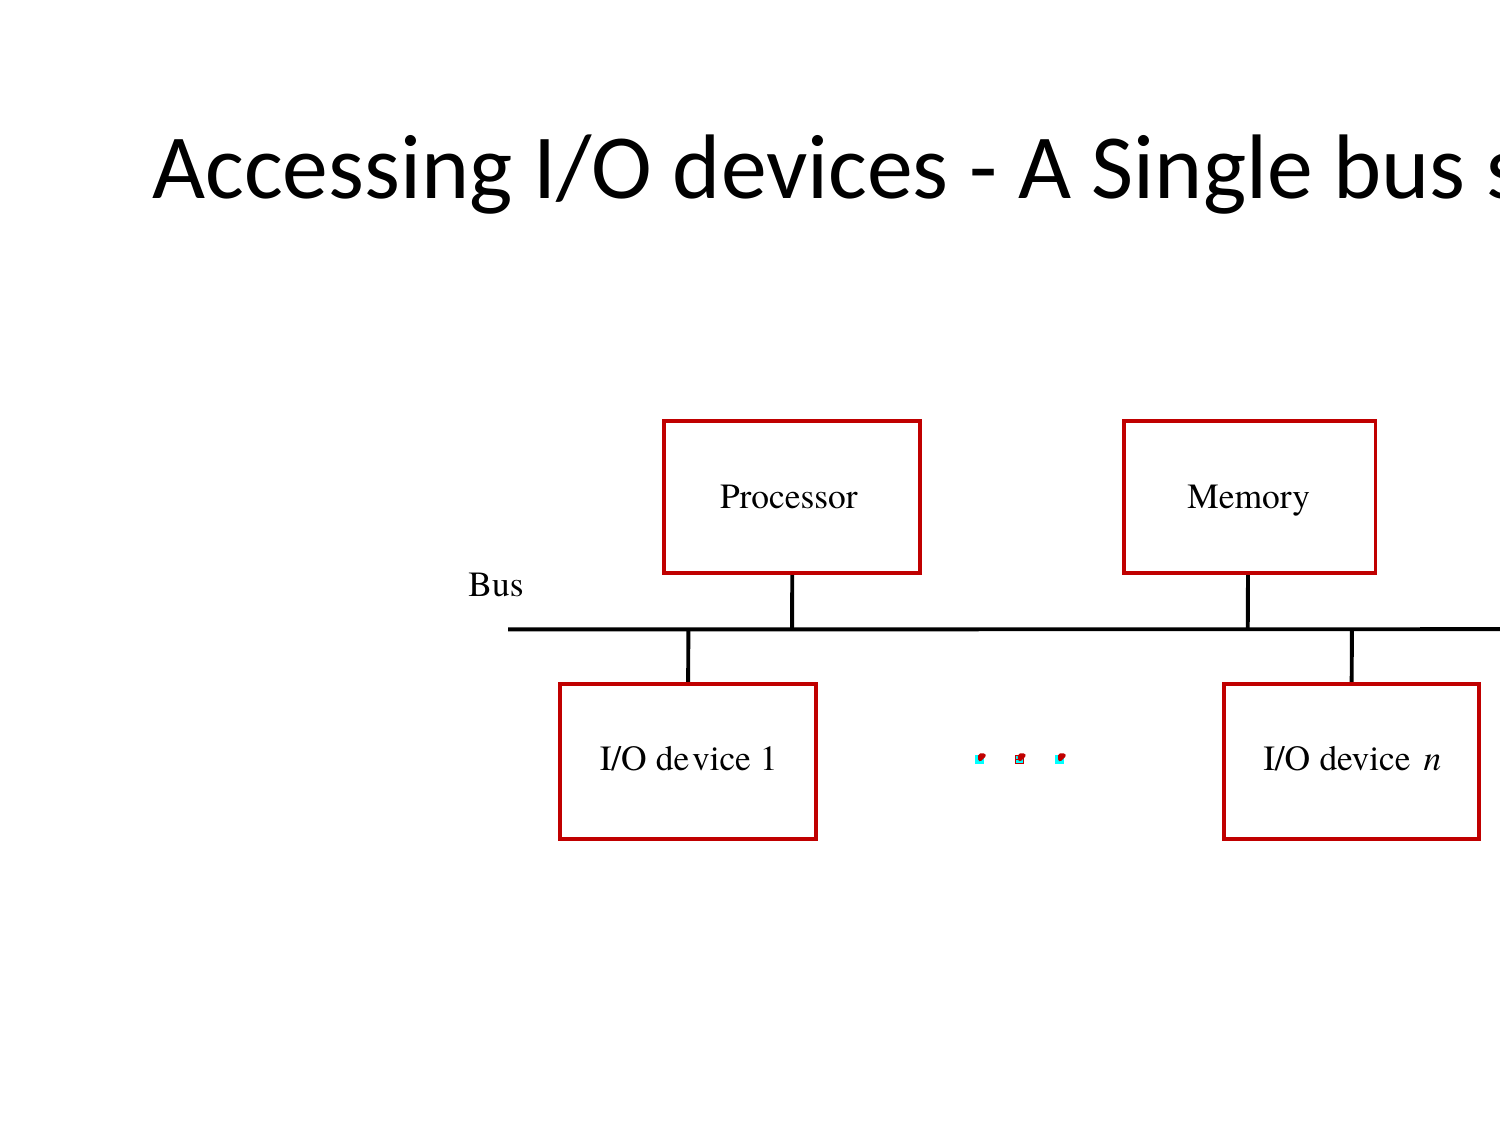

# Accessing I/O devices - A Single bus structure

Processor

Memory
Bus

I/O de
vice 1
I/O de
vice
n